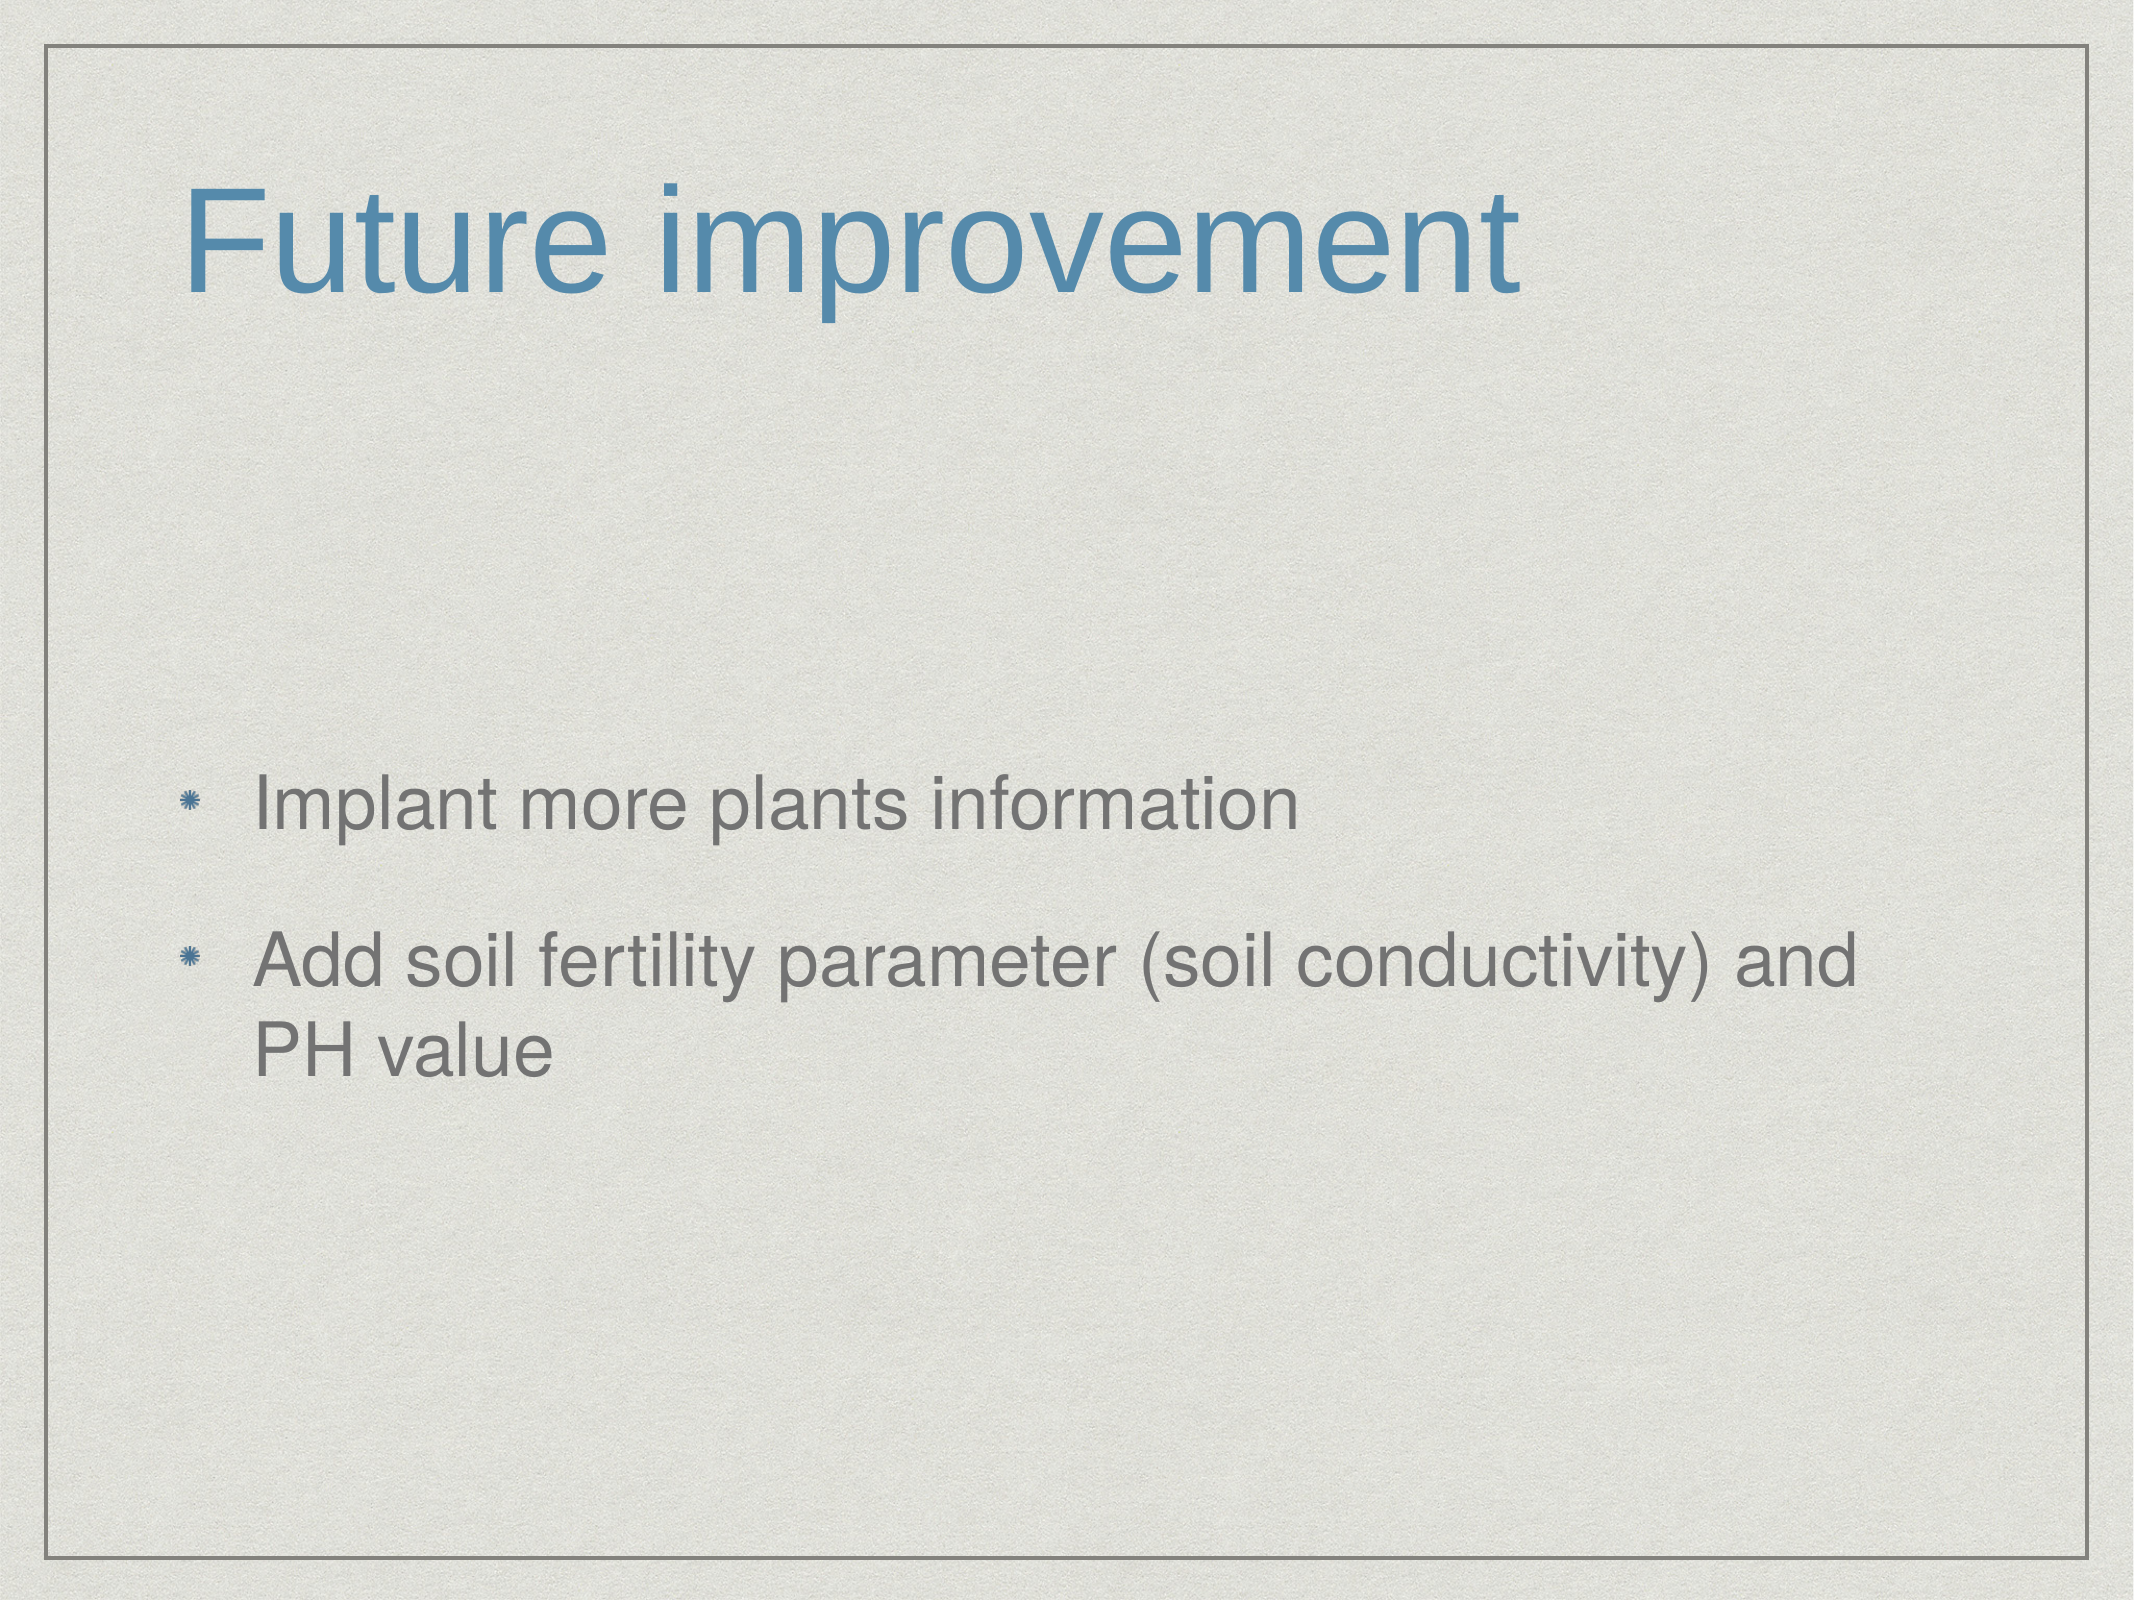

# Future improvement
Implant more plants information
Add soil fertility parameter (soil conductivity) and PH value